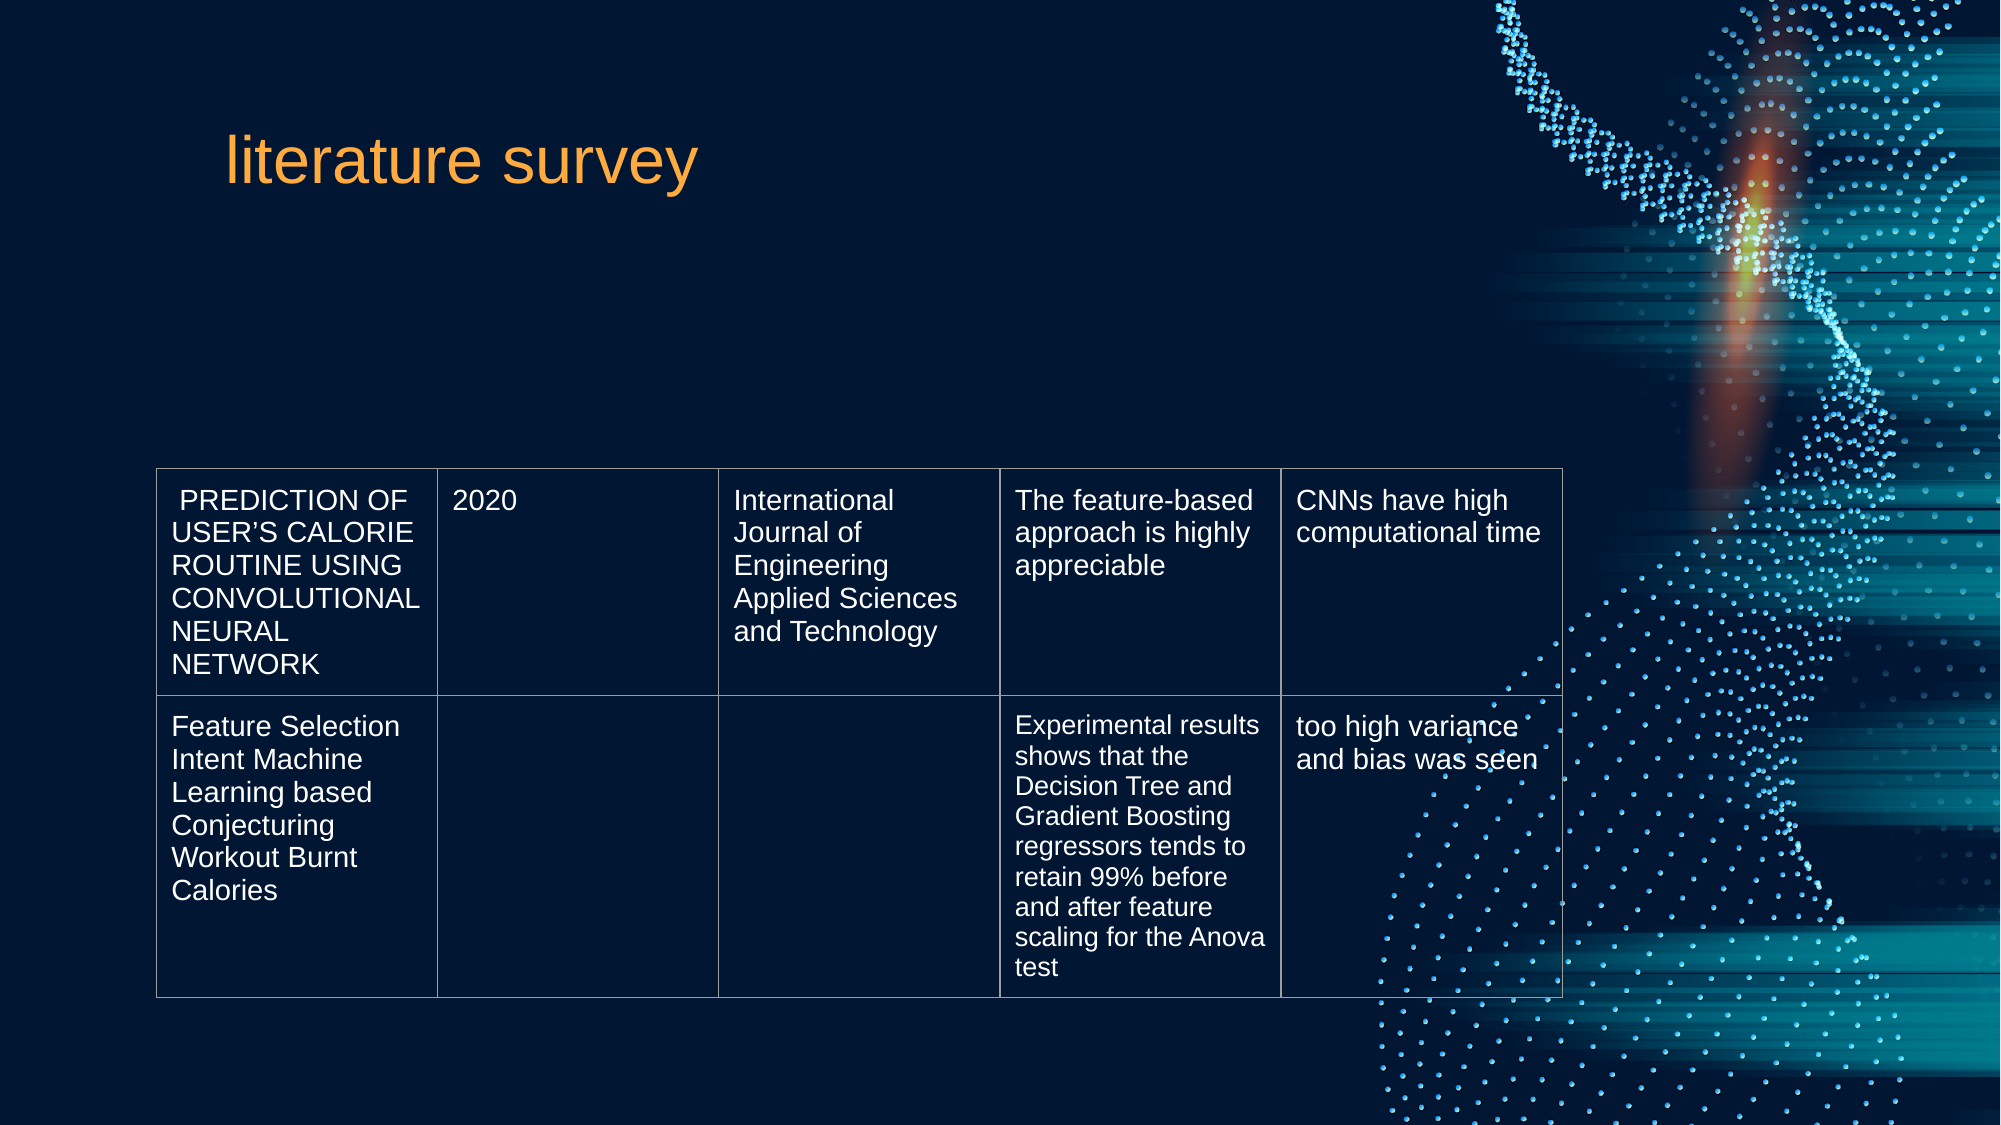

# literature survey
| PREDICTION OF USER’S CALORIE ROUTINE USING CONVOLUTIONAL NEURAL NETWORK | 2020 | International Journal of Engineering Applied Sciences and Technology | The feature-based approach is highly appreciable | CNNs have high computational time |
| --- | --- | --- | --- | --- |
| Feature Selection Intent Machine Learning based Conjecturing Workout Burnt Calories |  |  | Experimental results shows that the Decision Tree and Gradient Boosting regressors tends to retain 99% before and after feature scaling for the Anova test | too high variance and bias was seen |